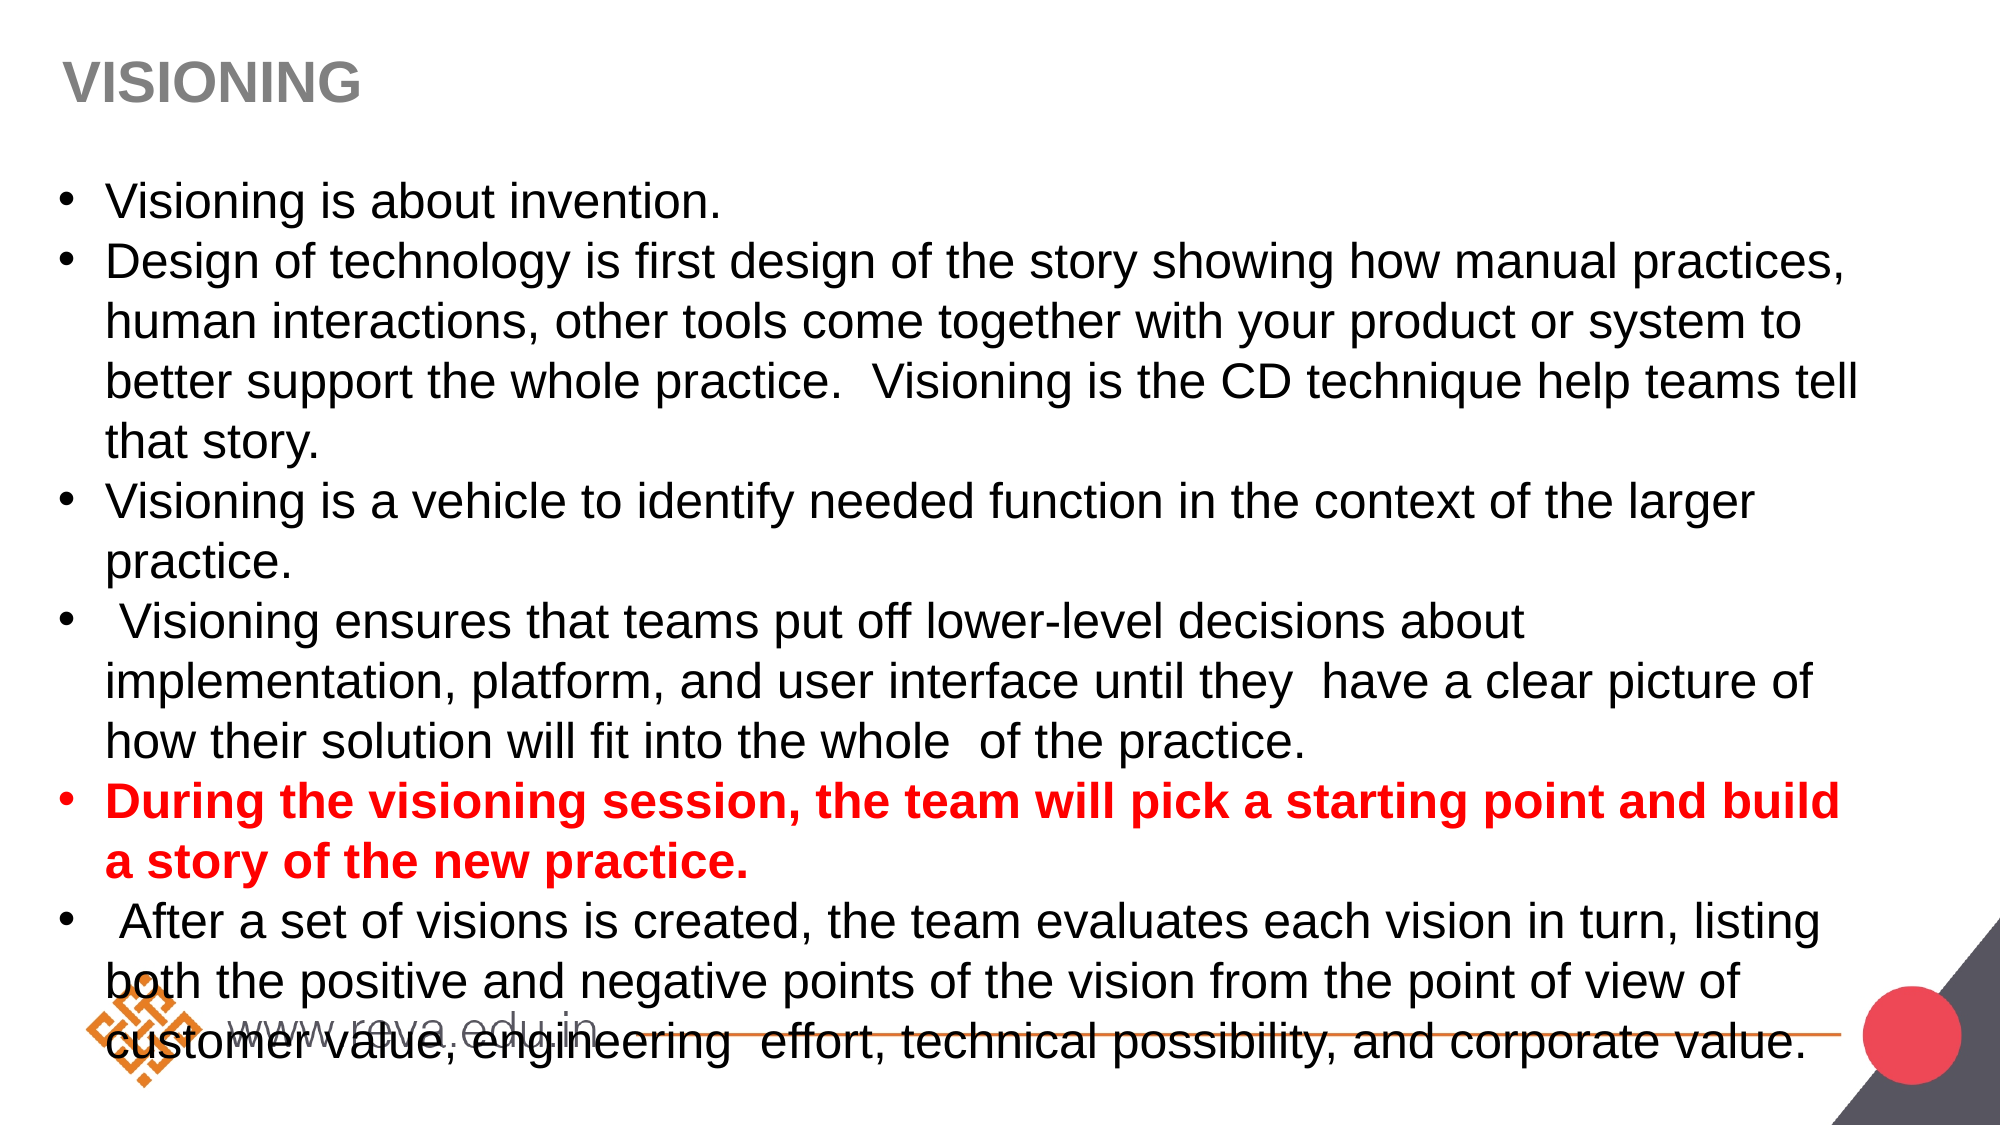

Visioning
Visioning is about invention.
Design of technology is first design of the story showing how manual practices, human interactions, other tools come together with your product or system to better support the whole practice.  Visioning is the CD technique help teams tell that story.
Visioning is a vehicle to identify needed function in the context of the larger practice.
 Visioning ensures that teams put off lower-level decisions about implementation, platform, and user interface until they  have a clear picture of how their solution will fit into the whole  of the practice.
During the visioning session, the team will pick a starting point and build a story of the new practice.
 After a set of visions is created, the team evaluates each vision in turn, listing both the positive and negative points of the vision from the point of view of customer value, engineering  effort, technical possibility, and corporate value.